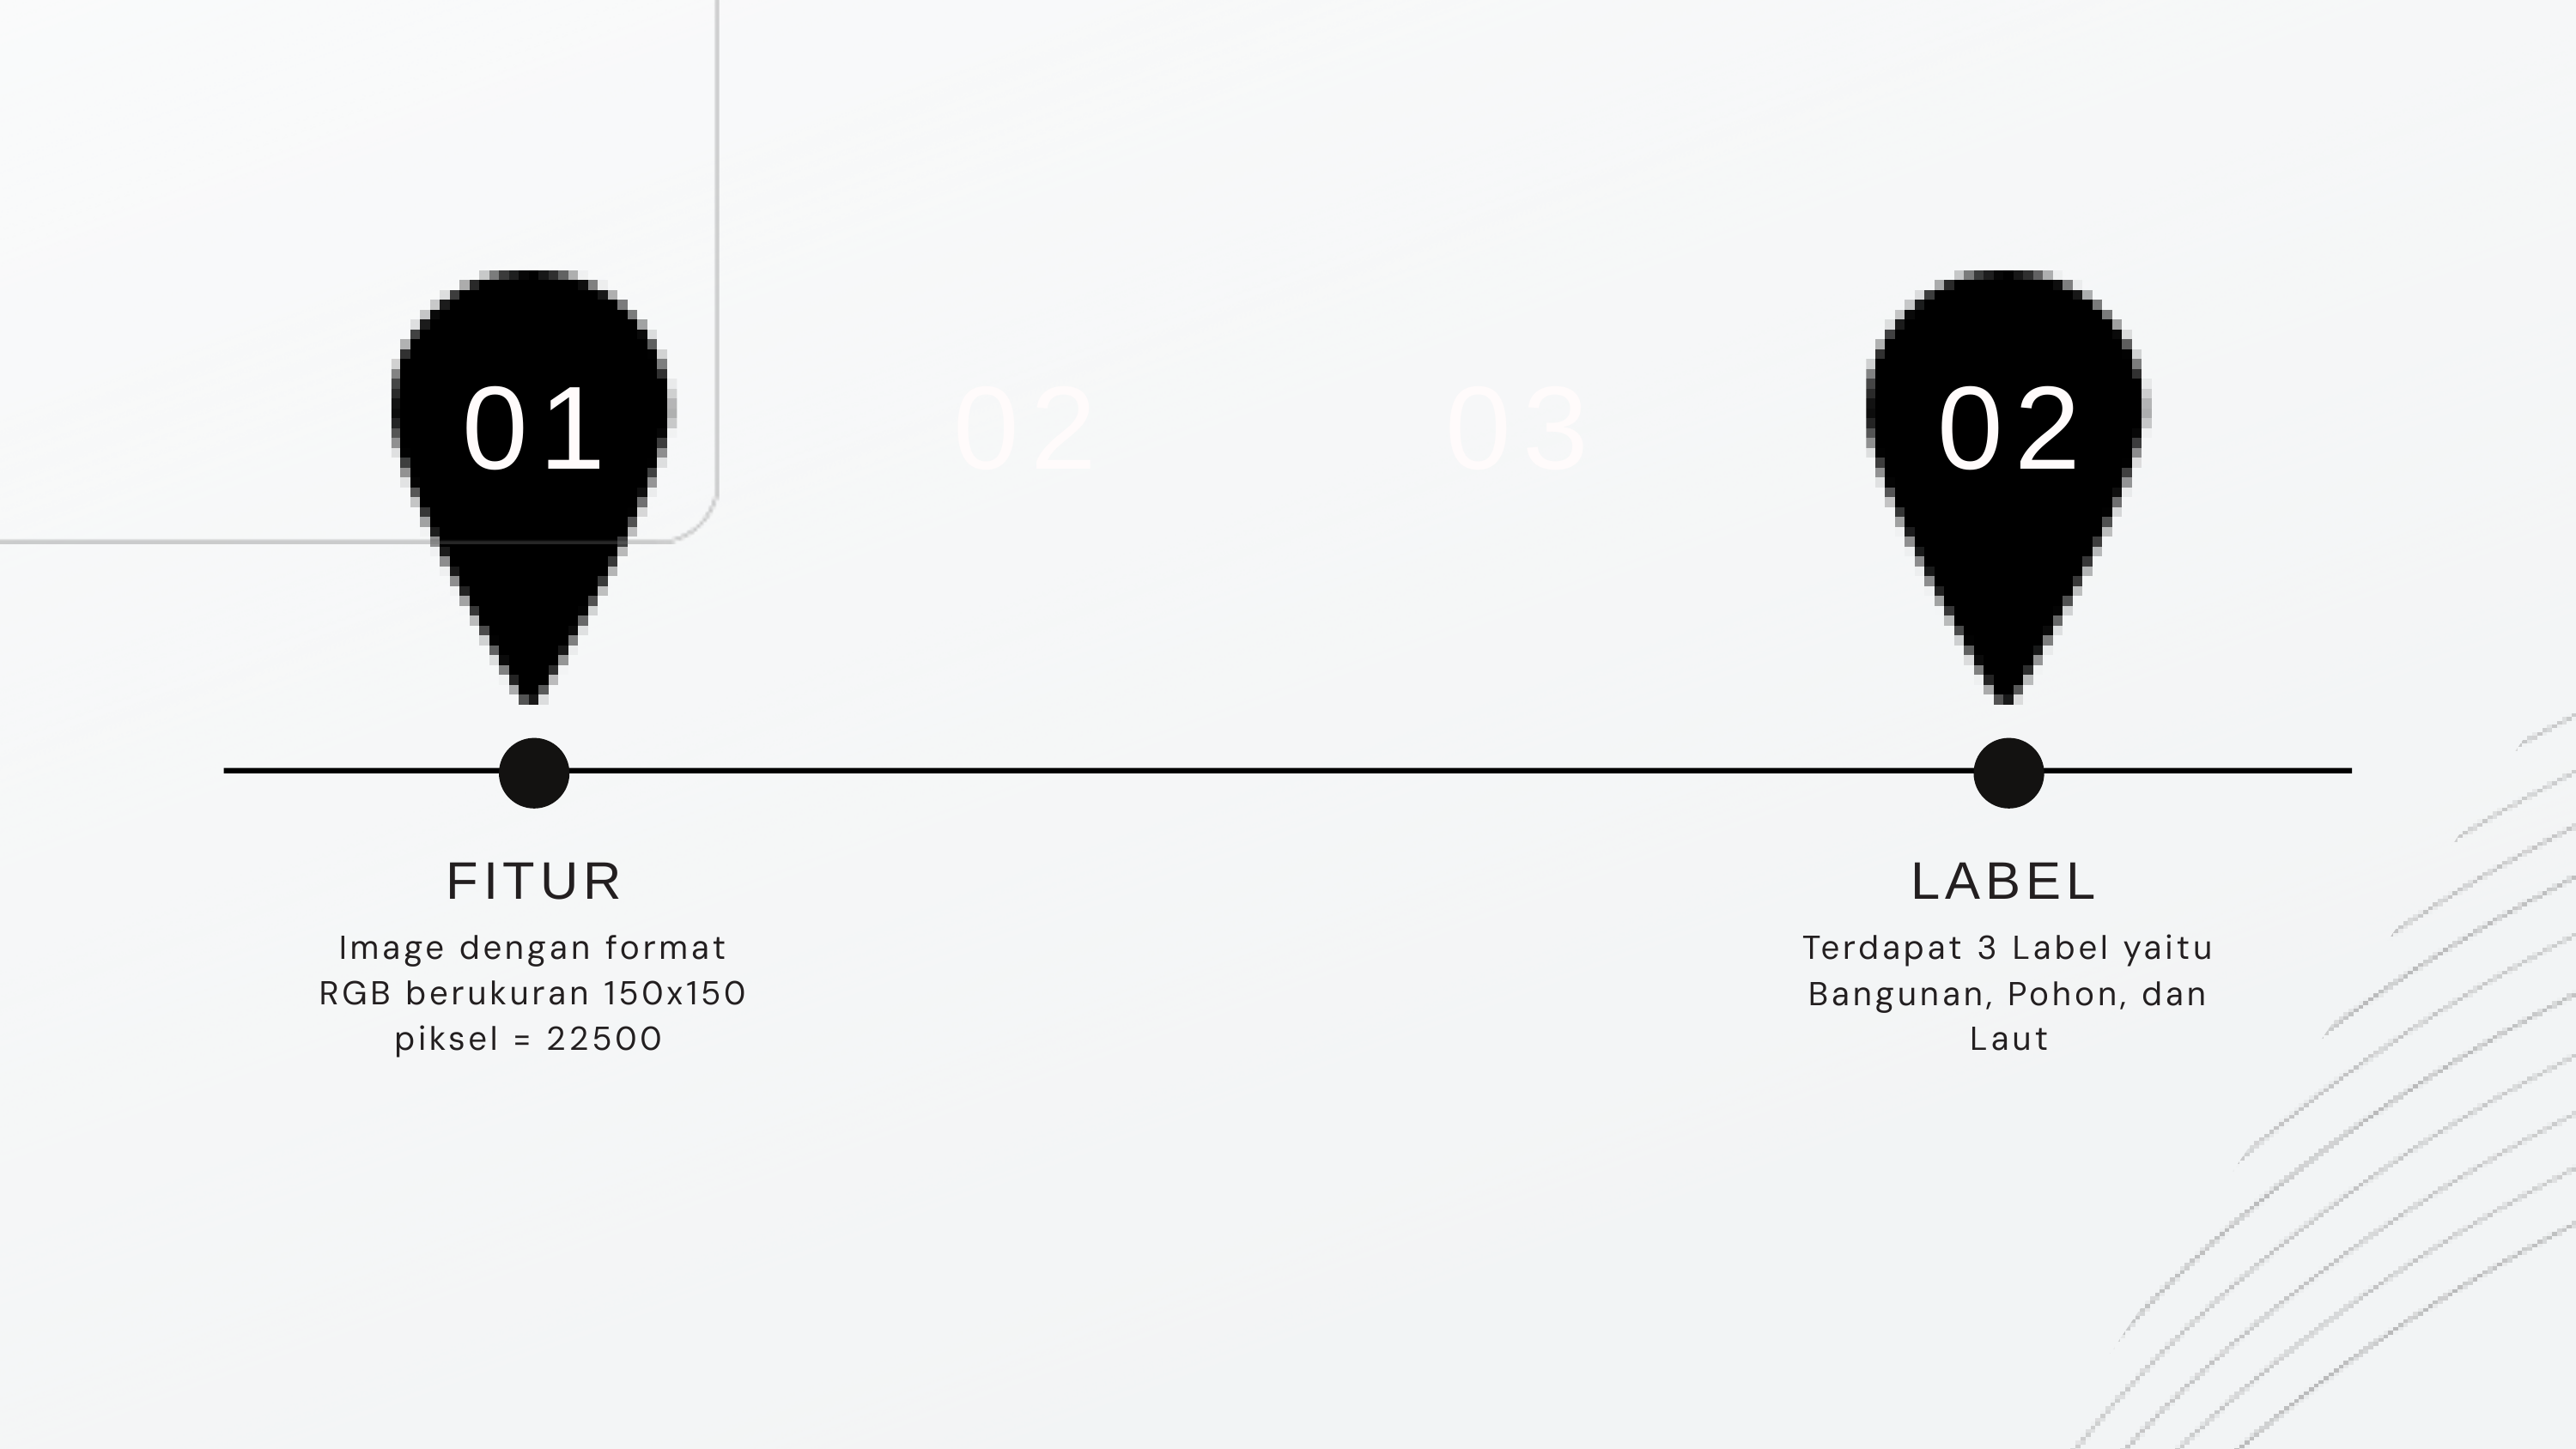

01
02
03
02

FITUR
LABEL
Image dengan format RGB berukuran 150x150 piksel = 22500
Terdapat 3 Label yaitu Bangunan, Pohon, dan Laut